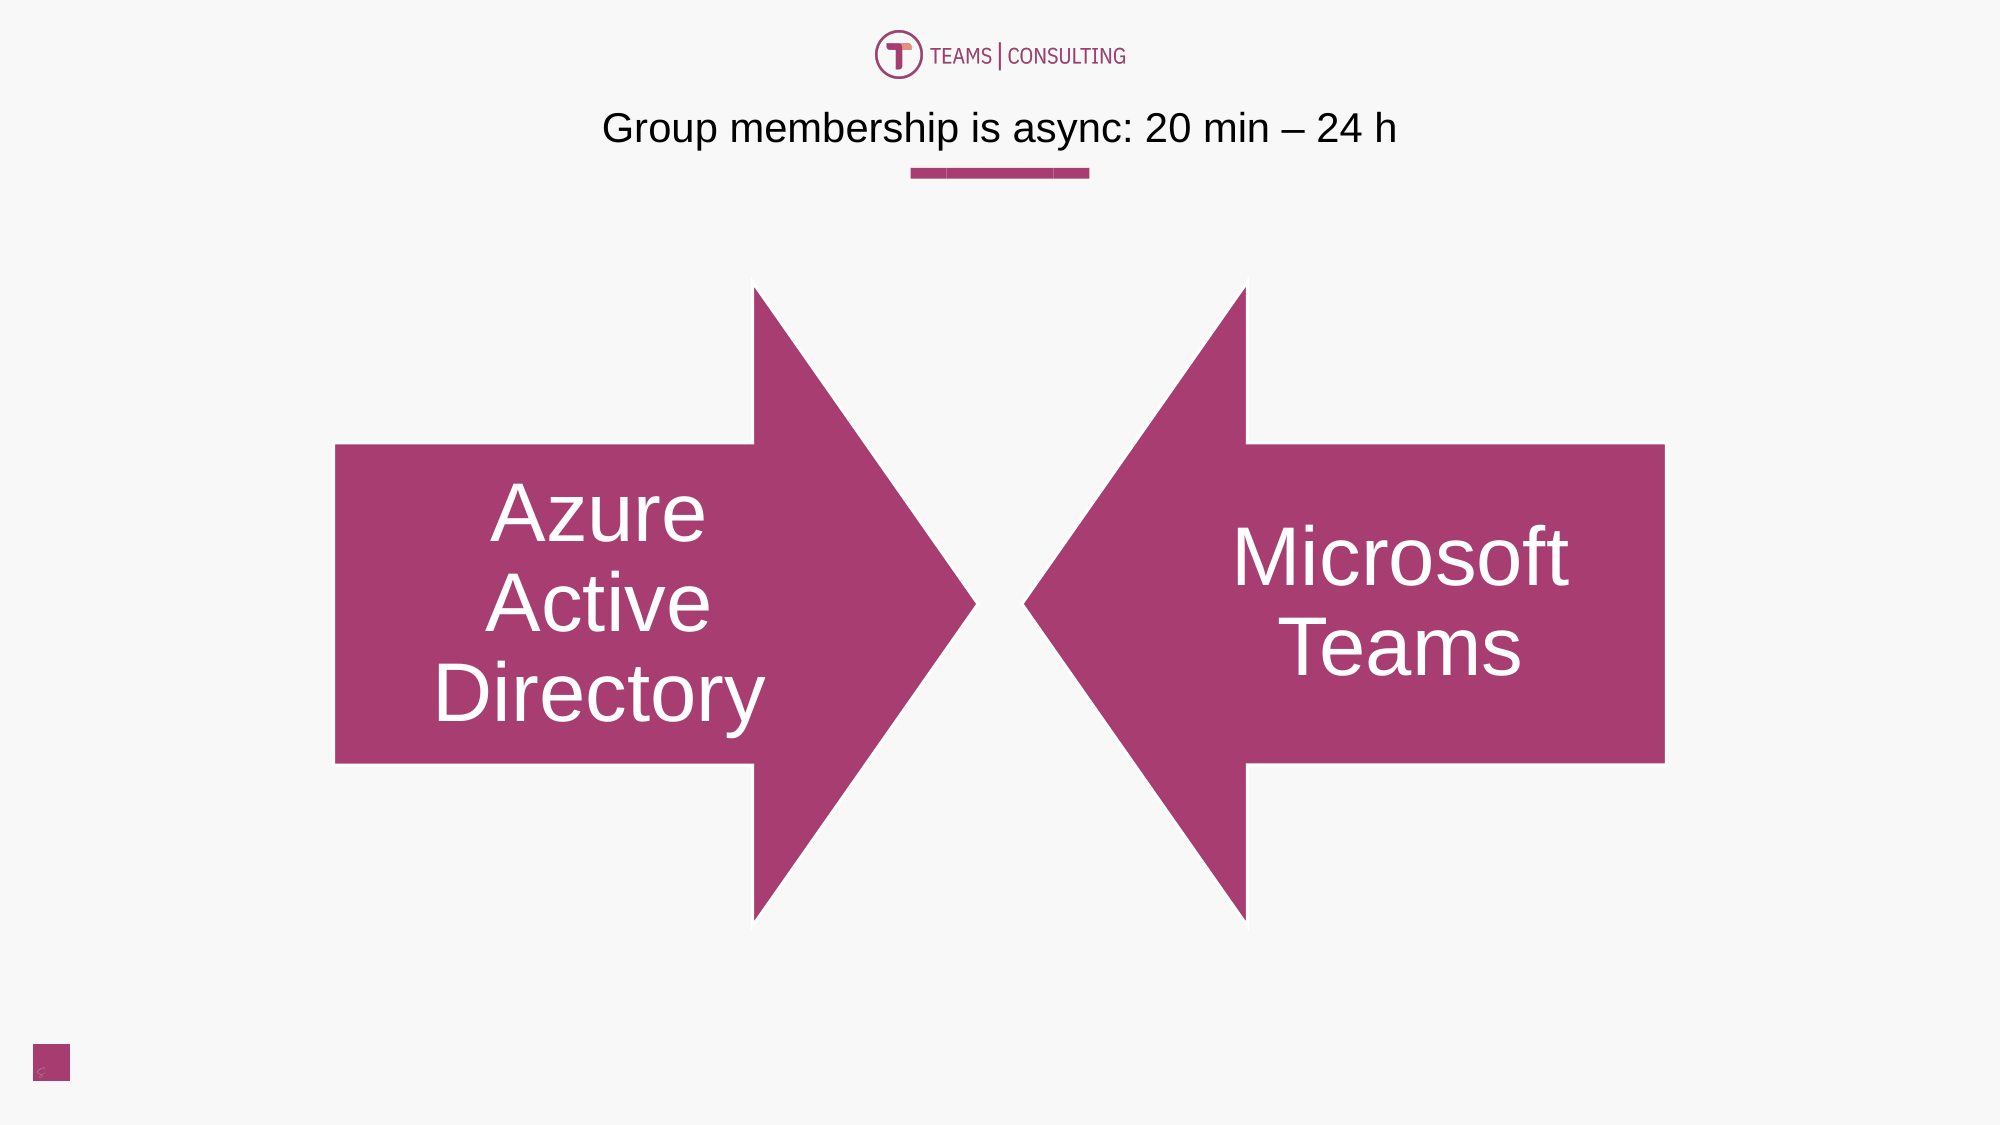

# Group membership is async: 20 min – 24 h
Azure Active Directory
Microsoft Teams